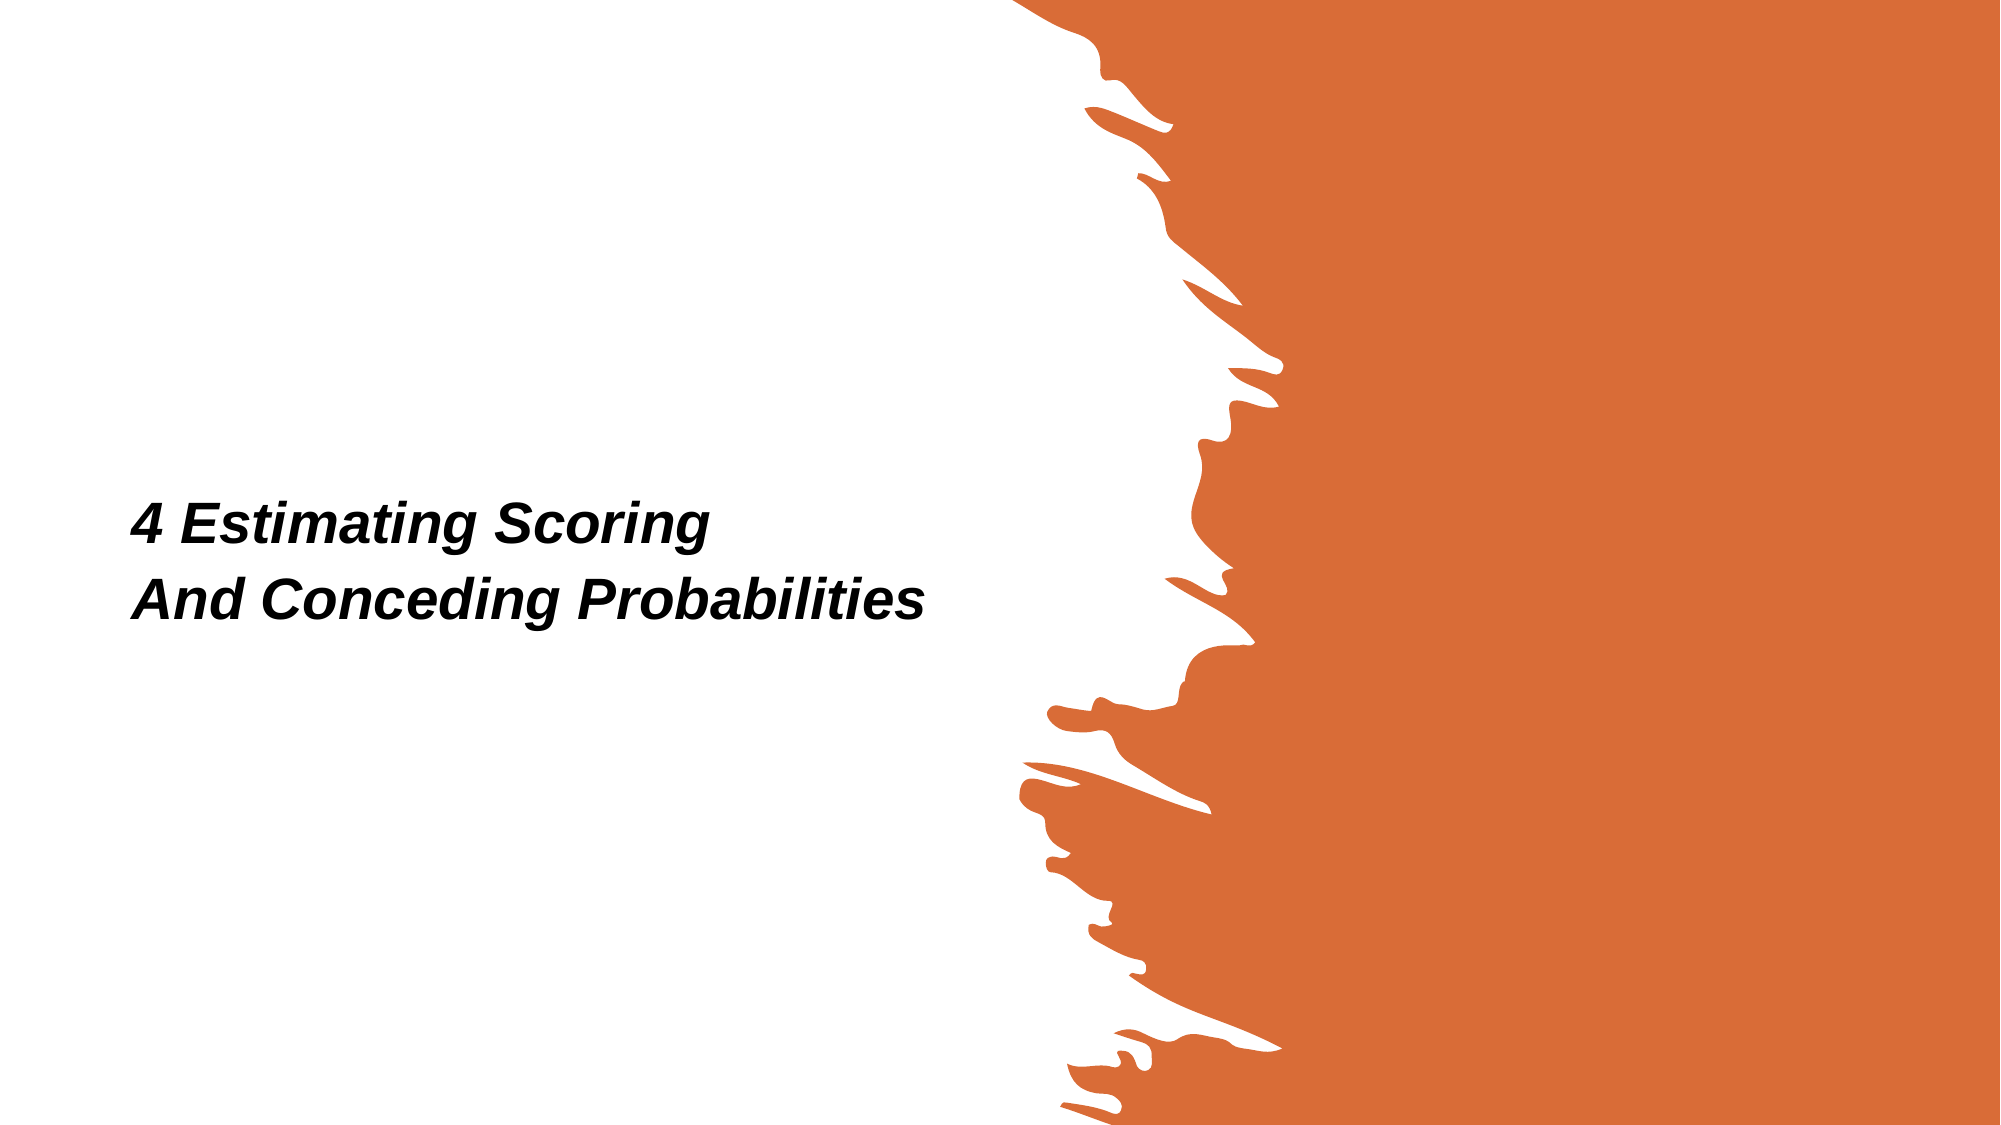

4 Estimating Scoring
And Conceding Probabilities
26